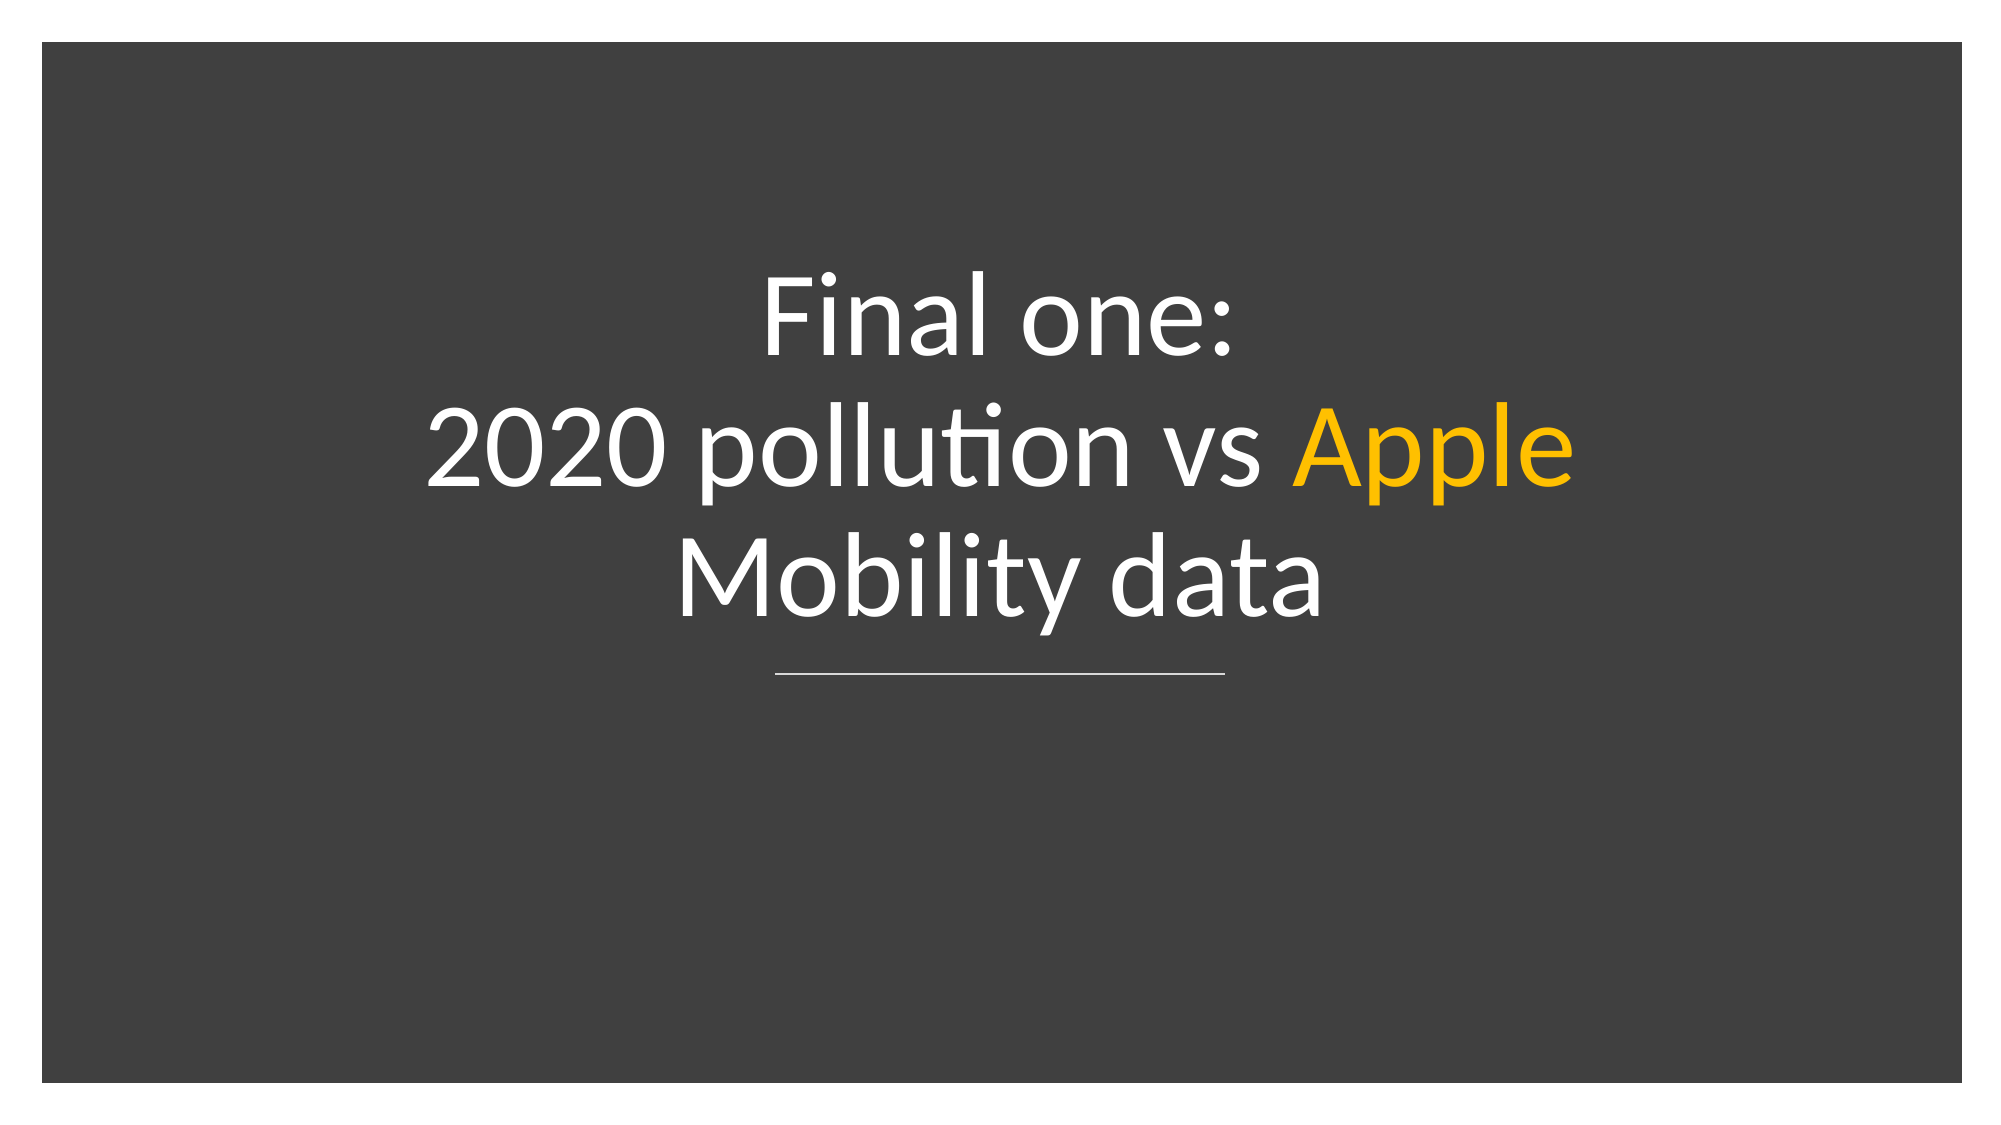

# Final one: 2020 pollution vs Apple Mobility data